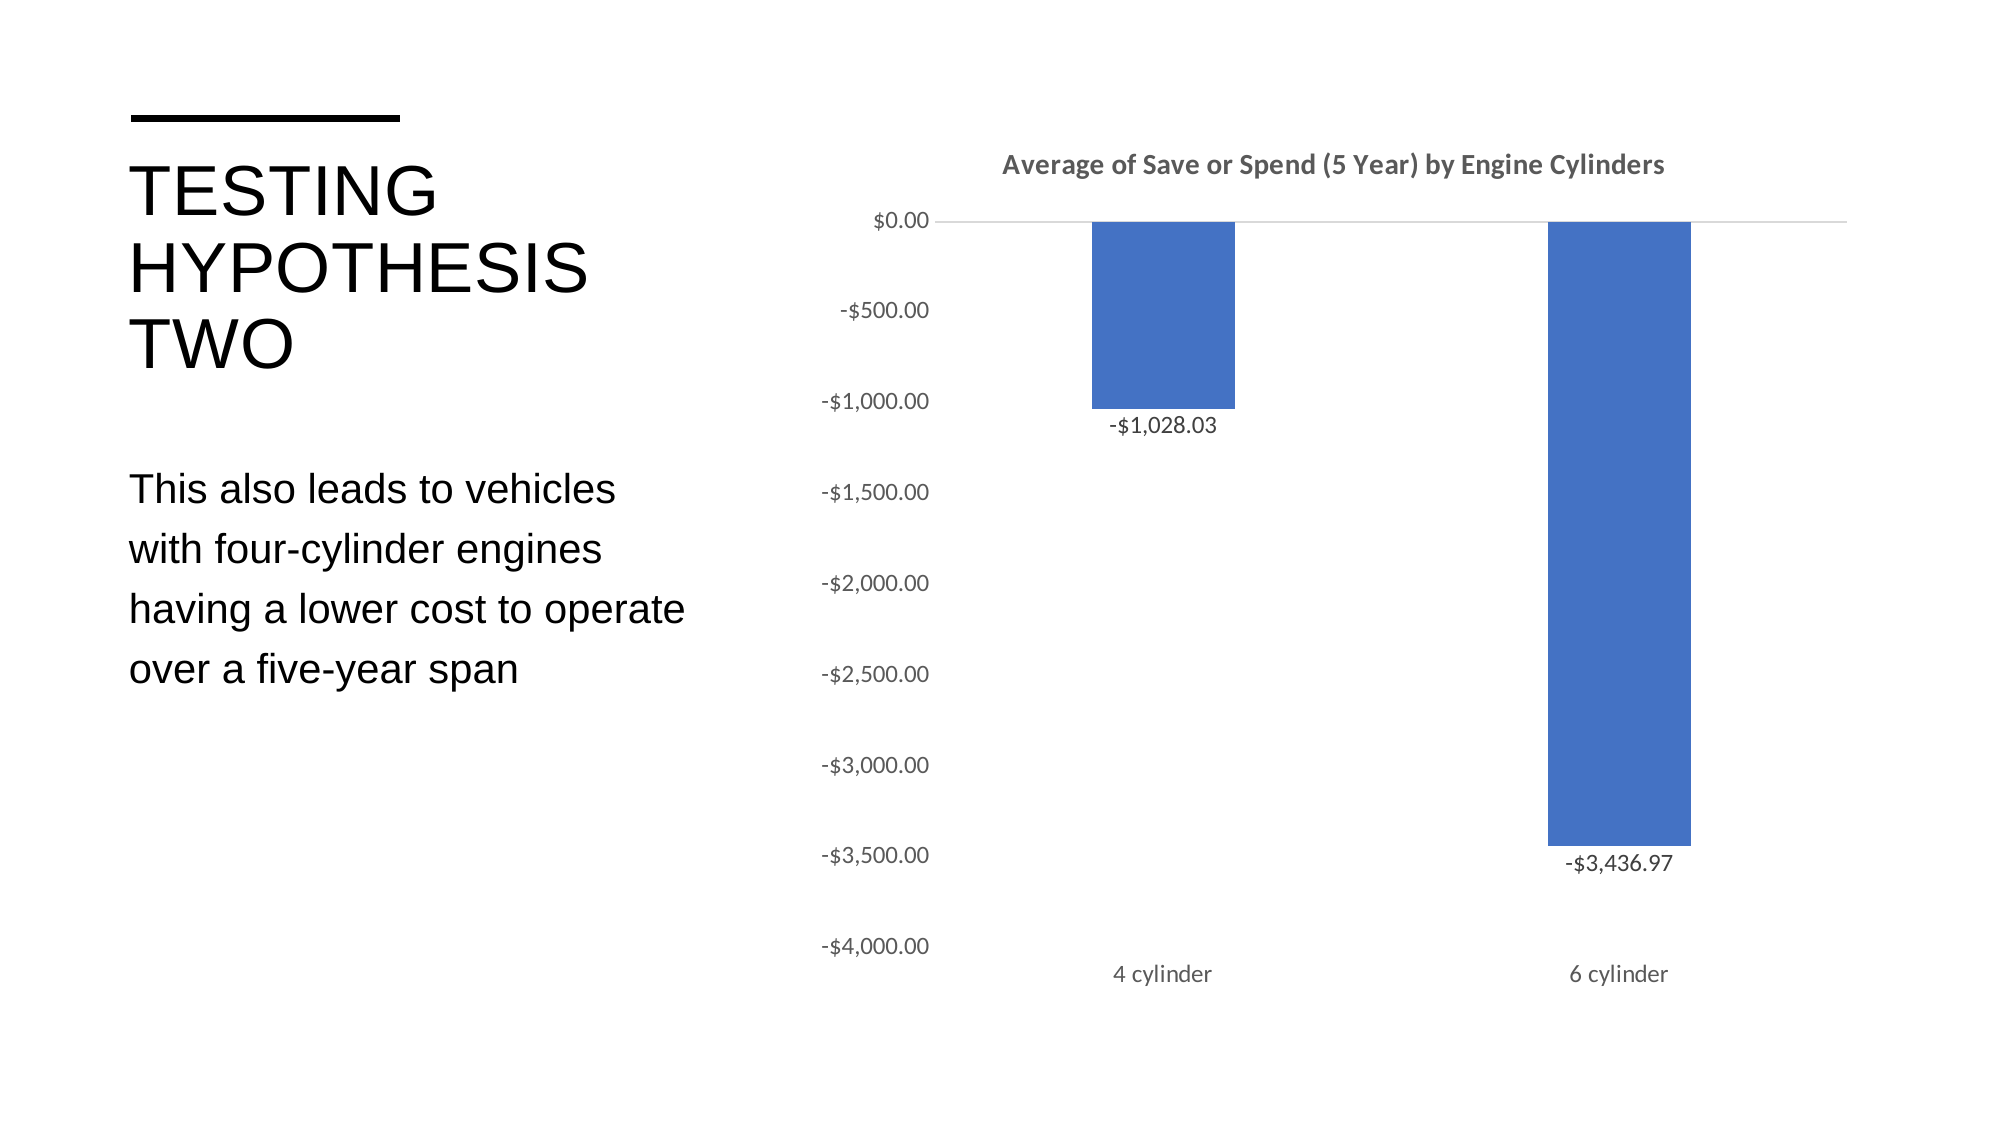

### Chart: Average of Save or Spend (5 Year) by Engine Cylinders

| Category | Average of Save or Spend (5 Year) |
|---|---|
| 4 cylinder | -1028.0346622825045 |
| 6 cylinder | -3436.97241483268 |
# Testing hypothesis two
This also leads to vehicles with four-cylinder engines having a lower cost to operate over a five-year span